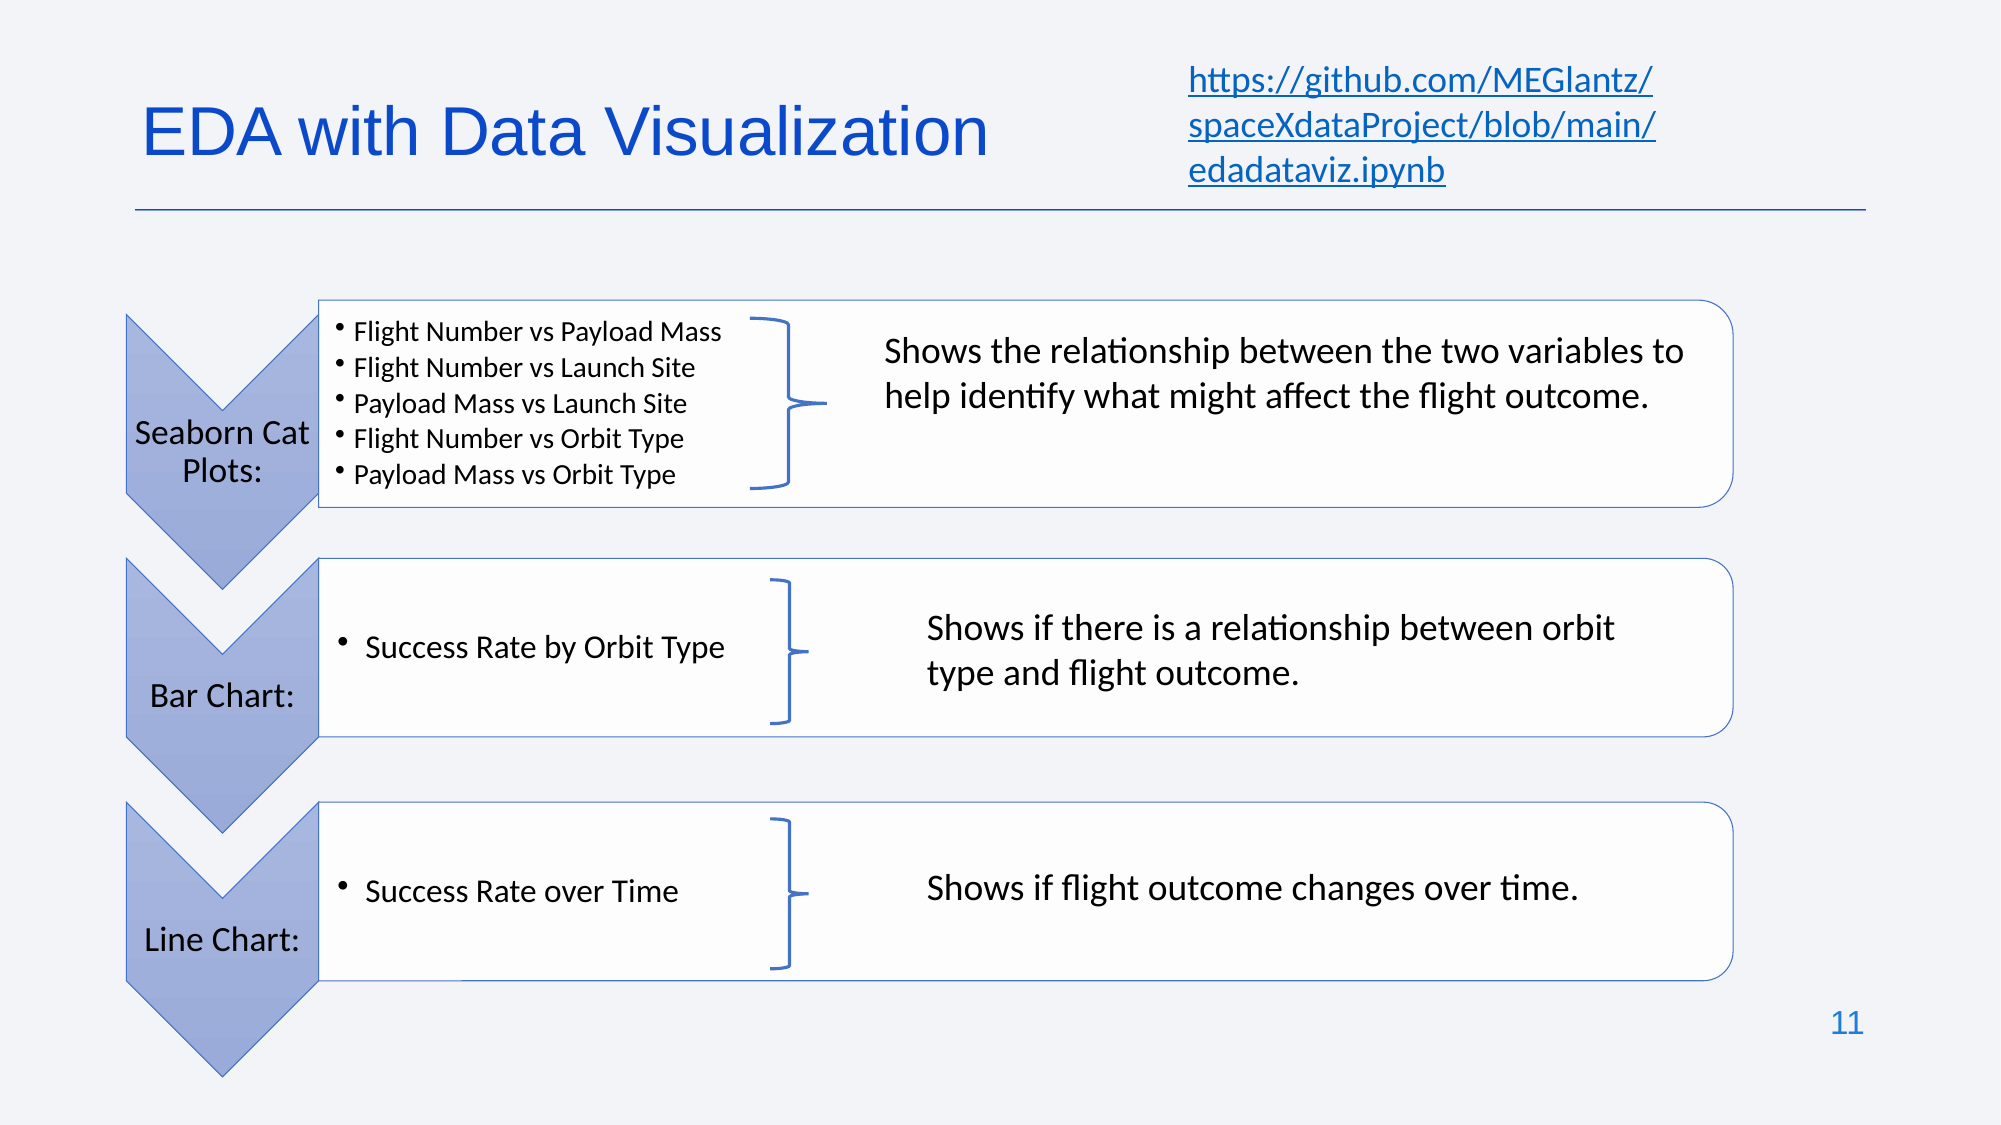

https://github.com/MEGlantz/spaceXdataProject/blob/main/edadataviz.ipynb
EDA with Data Visualization
Seaborn Cat Plots:
Flight Number vs Payload Mass
Flight Number vs Launch Site
Payload Mass vs Launch Site
Flight Number vs Orbit Type
Payload Mass vs Orbit Type
Bar Chart:
Success Rate by Orbit Type
Line Chart:
Success Rate over Time

Shows the relationship between the two variables to help identify what might affect the flight outcome.

Shows if there is a relationship between orbit type and flight outcome.

Shows if flight outcome changes over time.
11